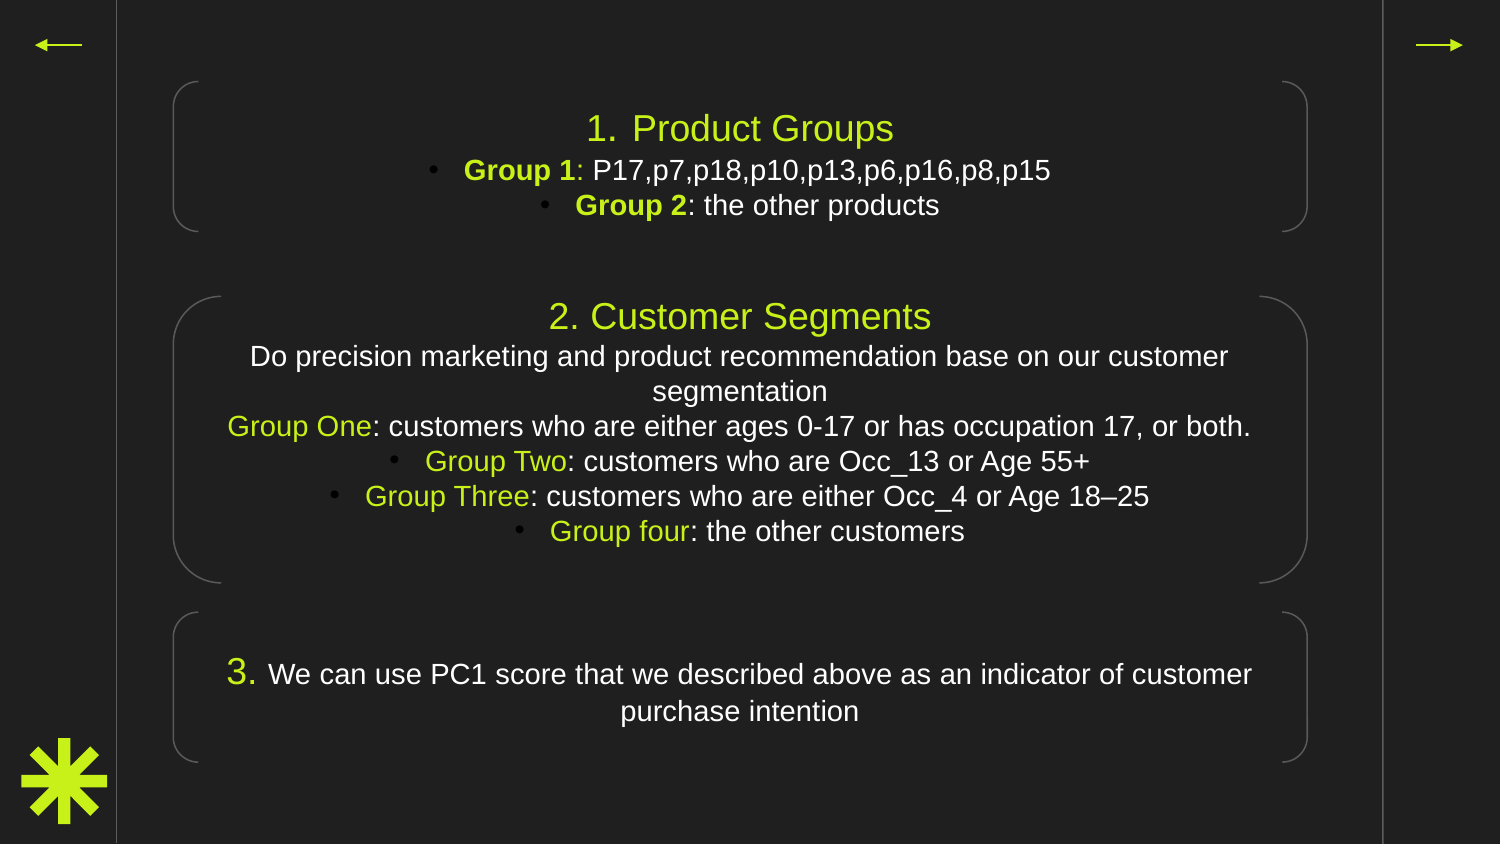

1. Product Groups
Group 1: P17,p7,p18,p10,p13,p6,p16,p8,p15
Group 2: the other products

2. Customer Segments
Do precision marketing and product recommendation base on our customer segmentation
Group One: customers who are either ages 0-17 or has occupation 17, or both.
Group Two: customers who are Occ_13 or Age 55+
Group Three: customers who are either Occ_4 or Age 18–25
Group four: the other customers

3. We can use PC1 score that we described above as an indicator of customer purchase intention